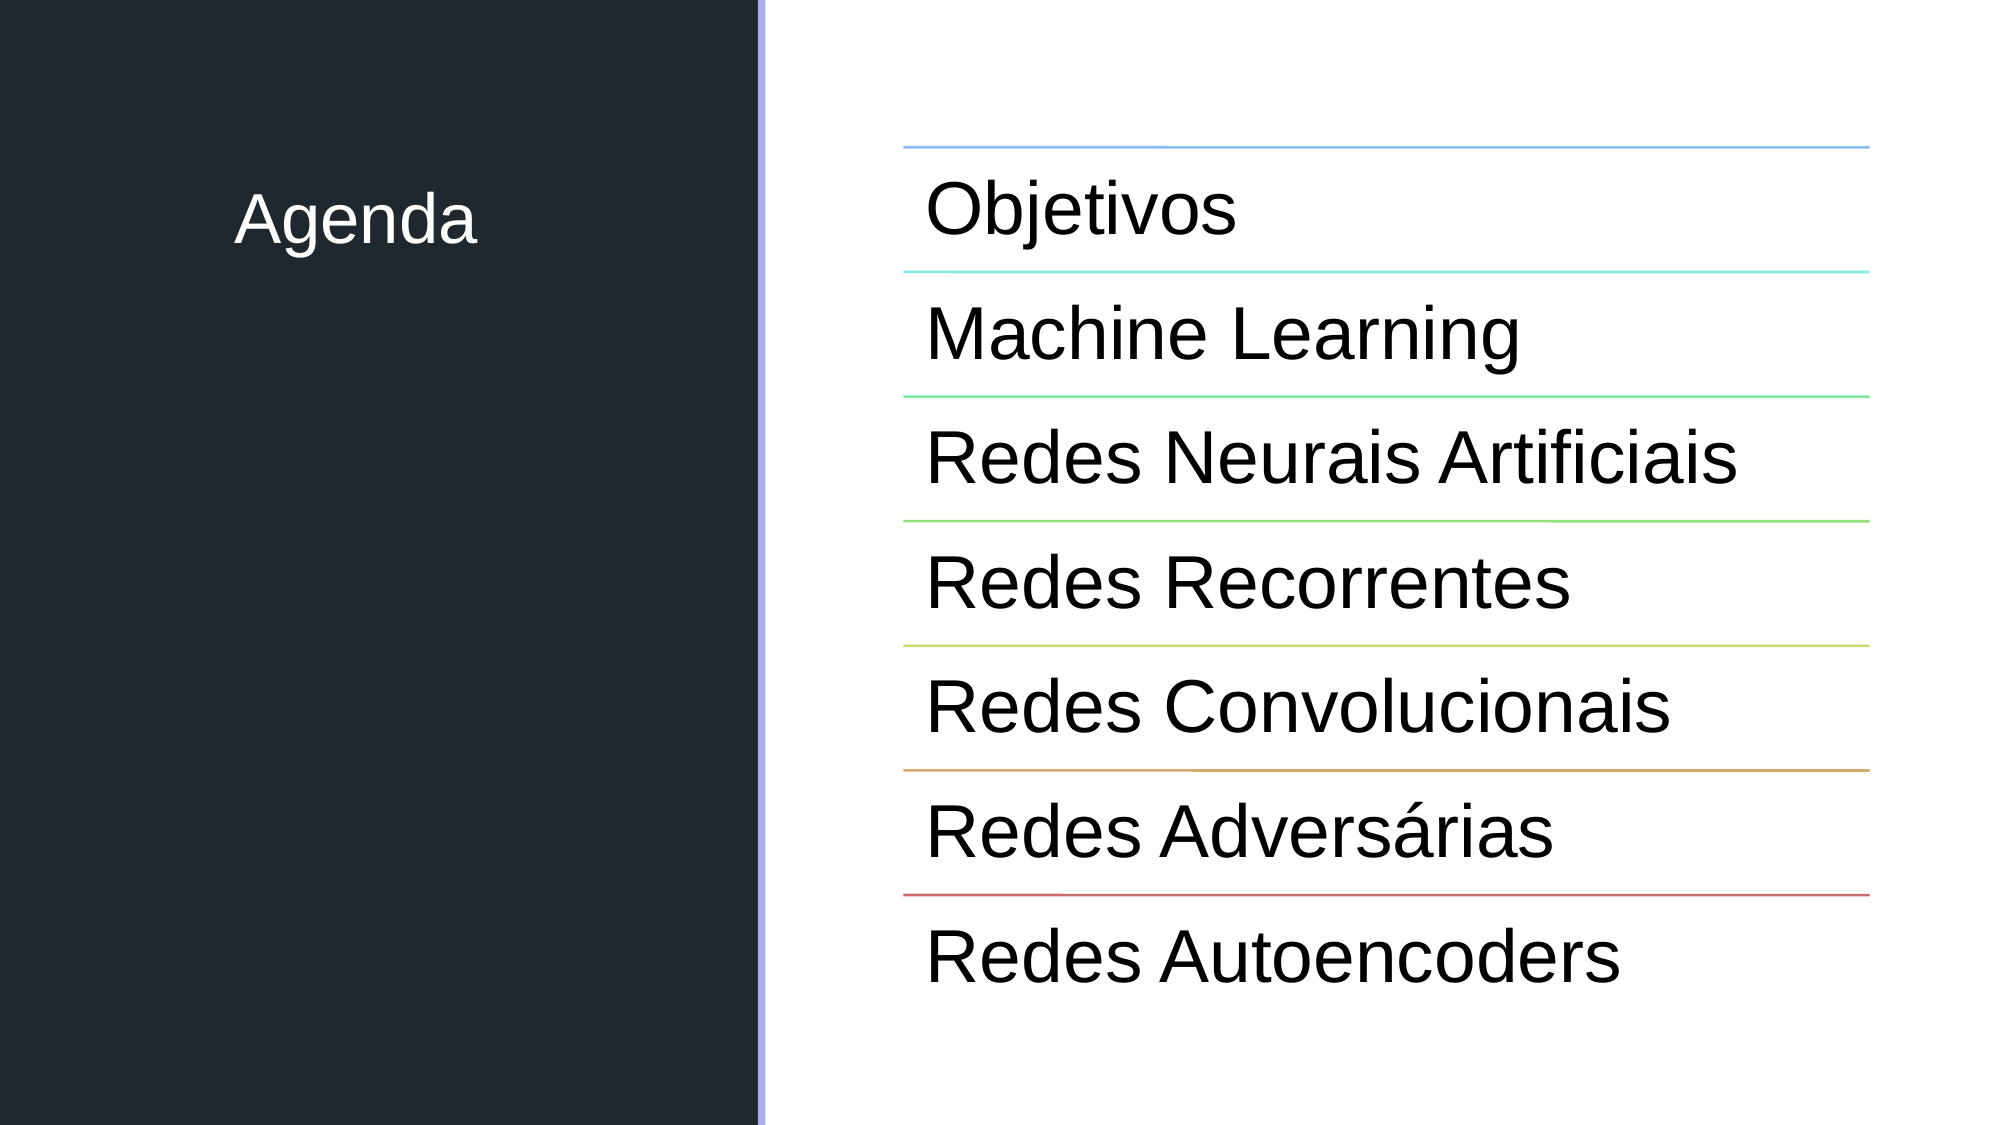

Objetivos
Machine Learning
Redes Neurais Artificiais
Redes Recorrentes
Redes Convolucionais
Redes Adversárias
Redes Autoencoders
# Agenda